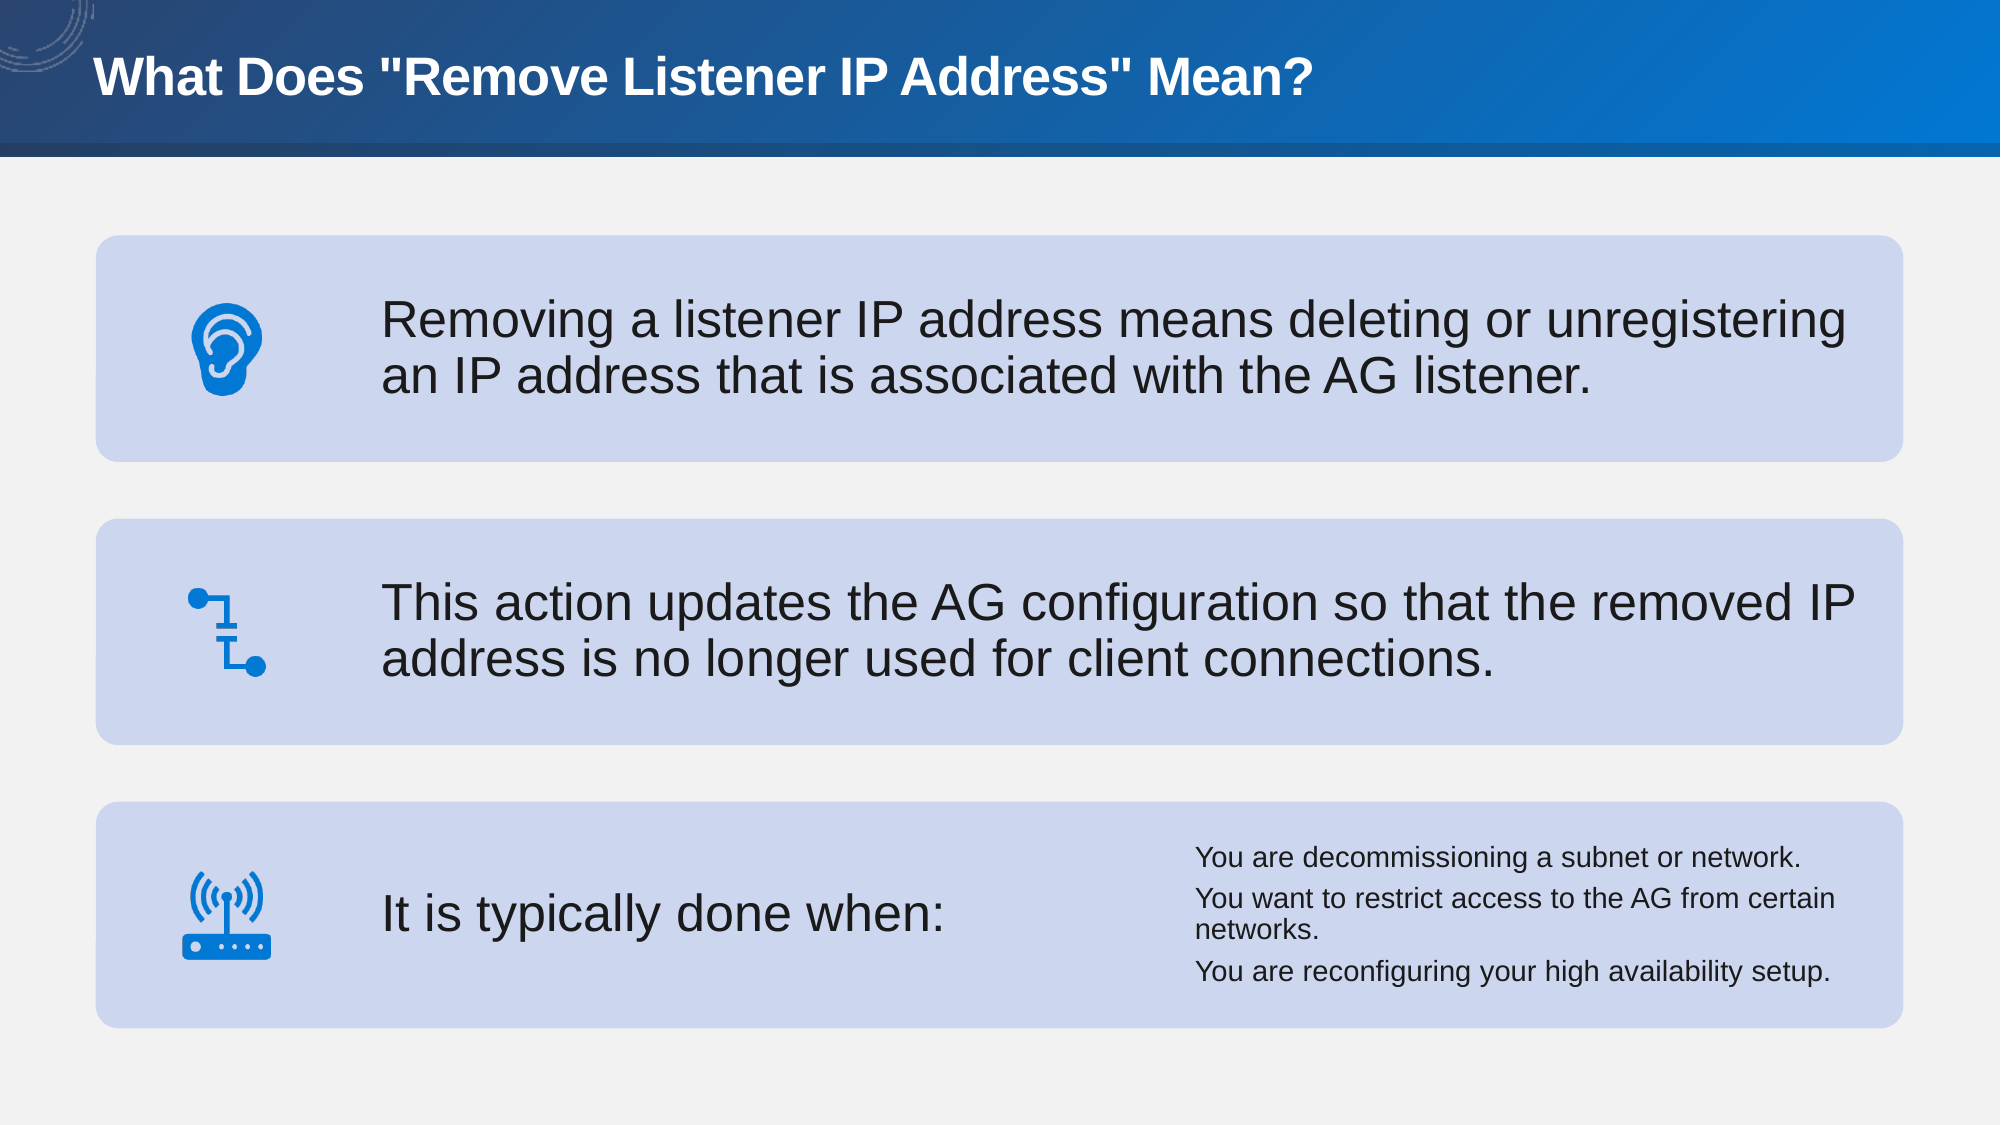

# What Does "Remove Listener IP Address" Mean?
Removing a listener IP address means deleting or unregistering an IP address that is associated with the AG listener.
This action updates the AG configuration so that the removed IP address is no longer used for client connections.
It is typically done when:
You are decommissioning a subnet or network.
You want to restrict access to the AG from certain networks.
You are reconfiguring your high availability setup.